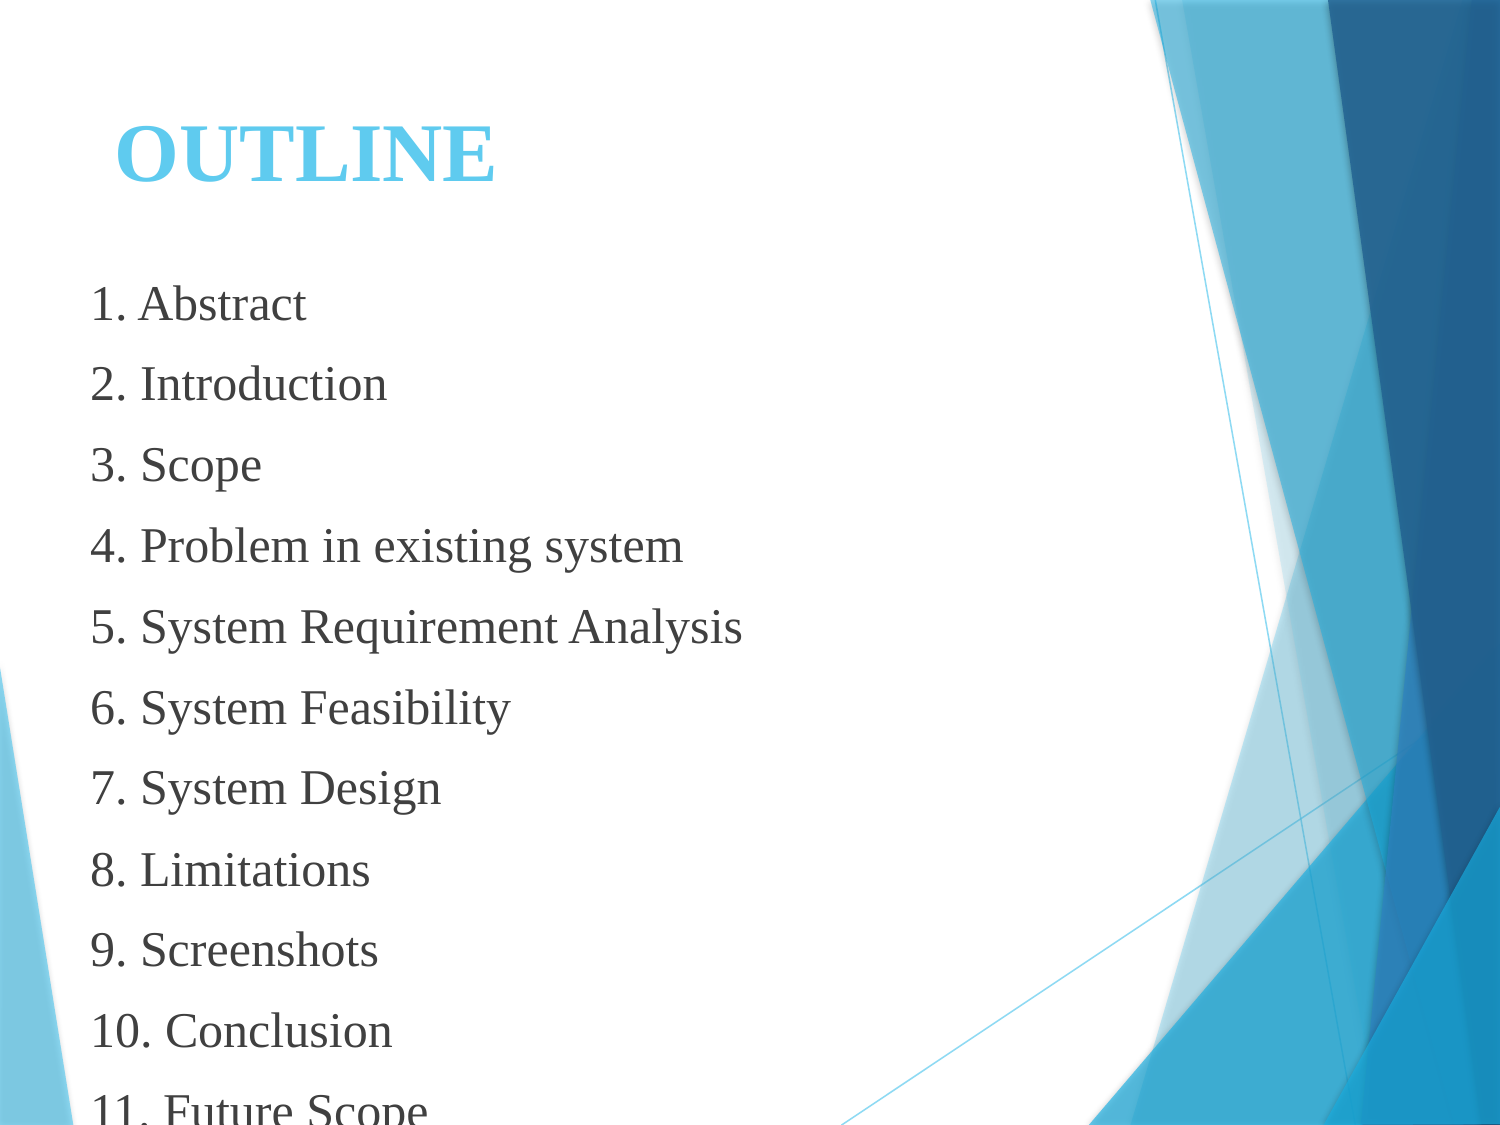

# OUTLINE
1. Abstract
2. Introduction
3. Scope
4. Problem in existing system
5. System Requirement Analysis
6. System Feasibility
7. System Design
8. Limitations
9. Screenshots
10. Conclusion
11. Future Scope